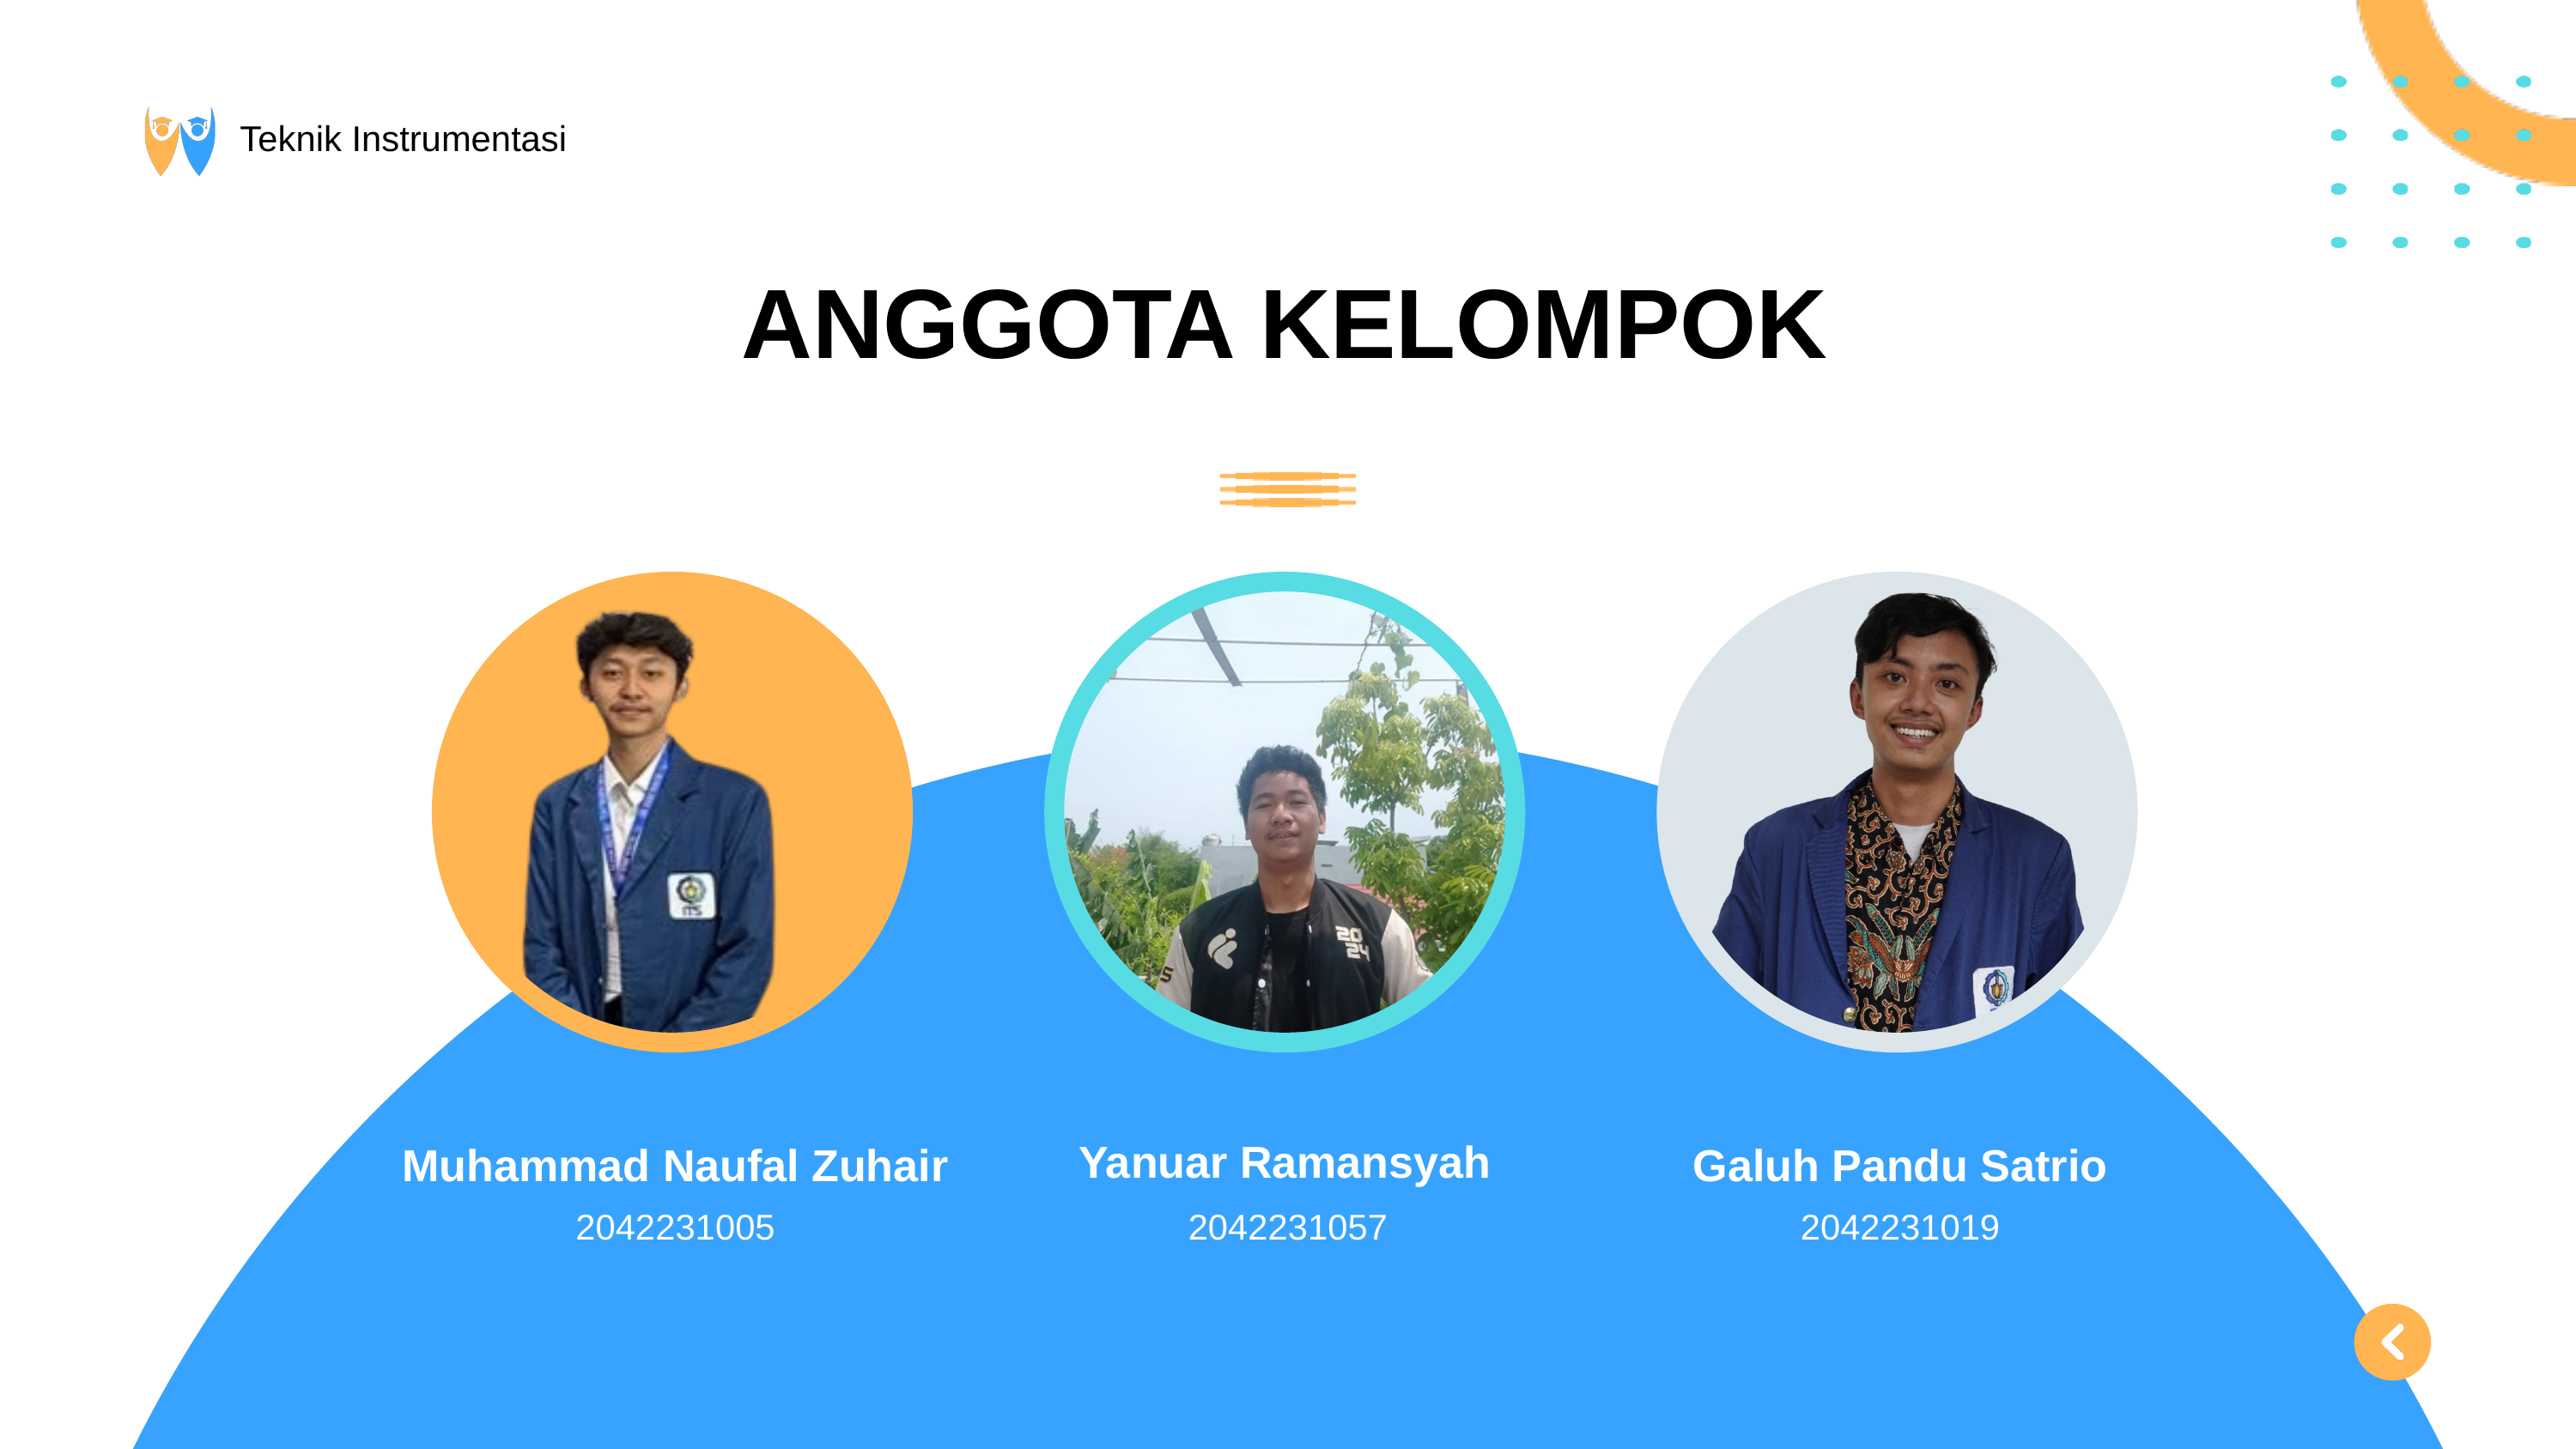

Teknik Instrumentasi
ANGGOTA KELOMPOK

Yanuar Ramansyah
Muhammad Naufal Zuhair
Galuh Pandu Satrio
2042231005
2042231057
2042231019